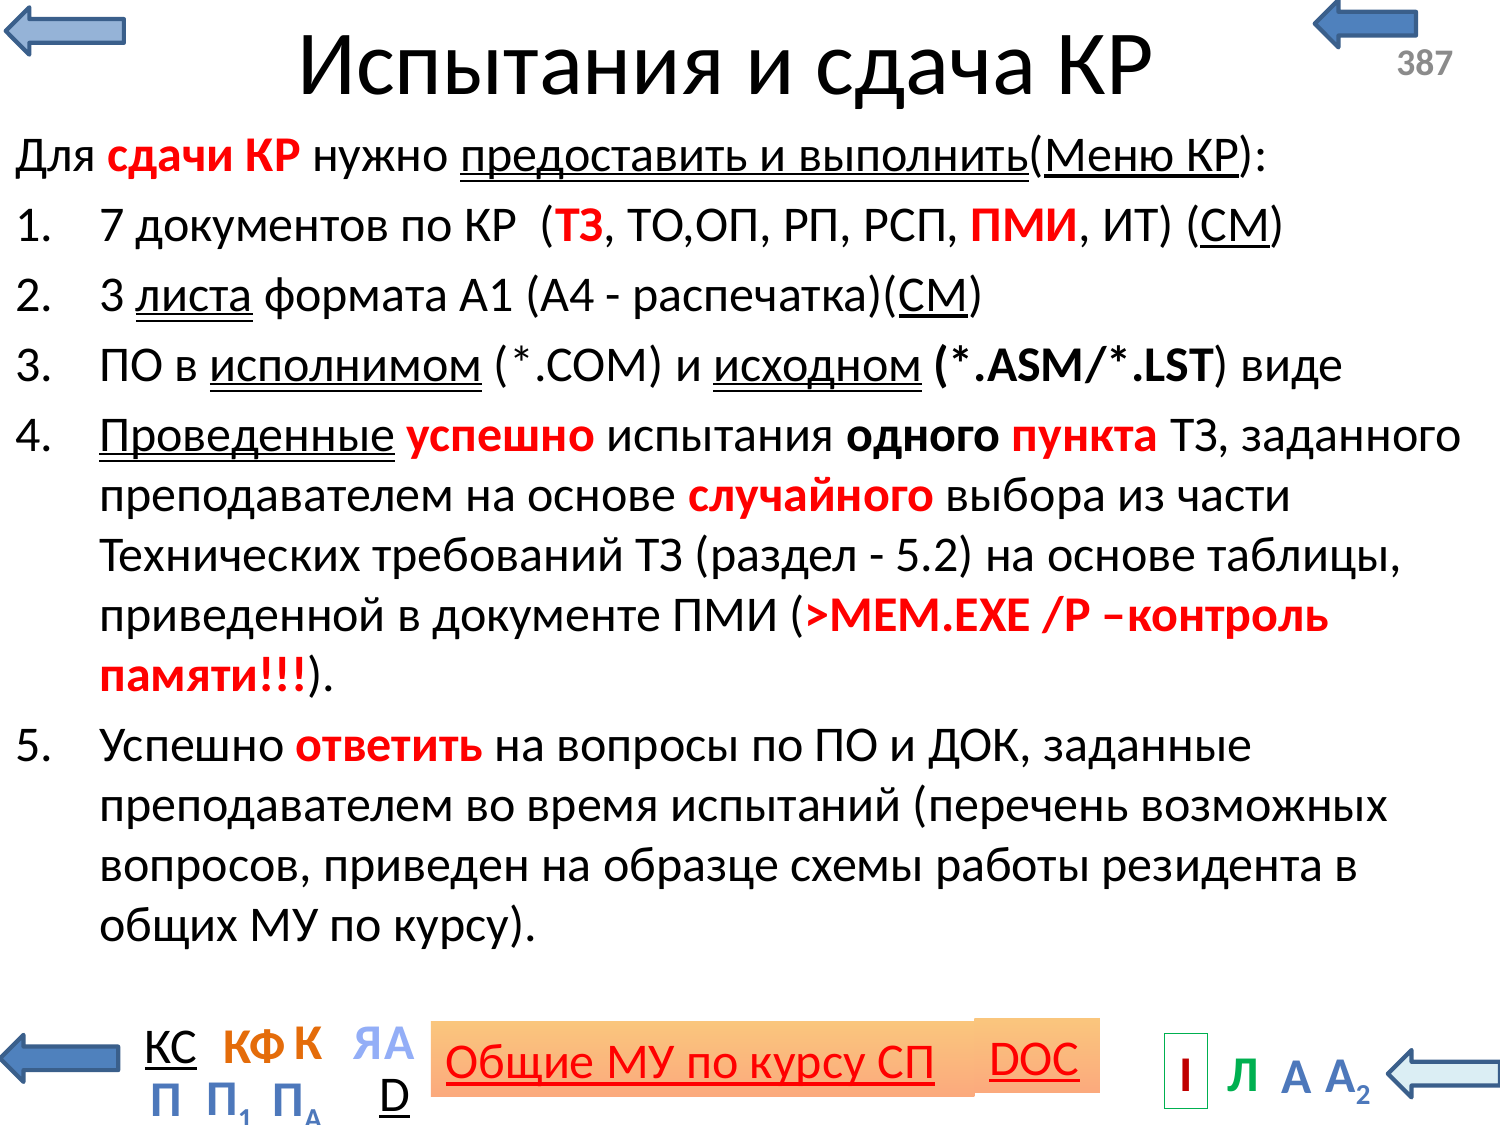

# Испытания и сдача КР
Для сдачи КР нужно предоставить и выполнить(Меню КР):
7 документов по КР  (ТЗ, ТО,ОП, РП, РСП, ПМИ, ИТ) (СМ)
3 листа формата А1 (А4 - распечатка)(СМ)
ПО в исполнимом (*.COM) и исходном (*.ASM/*.LST) виде
Проведенные успешно испытания одного пункта ТЗ, заданного преподавателем на основе случайного выбора из части Технических требований ТЗ (раздел - 5.2) на основе таблицы, приведенной в документе ПМИ (>MEM.EXE /P –контроль памяти!!!).
Успешно ответить на вопросы по ПО и ДОК, заданные преподавателем во время испытаний (перечень возможных вопросов, приведен на образце схемы работы резидента в общих МУ по курсу).